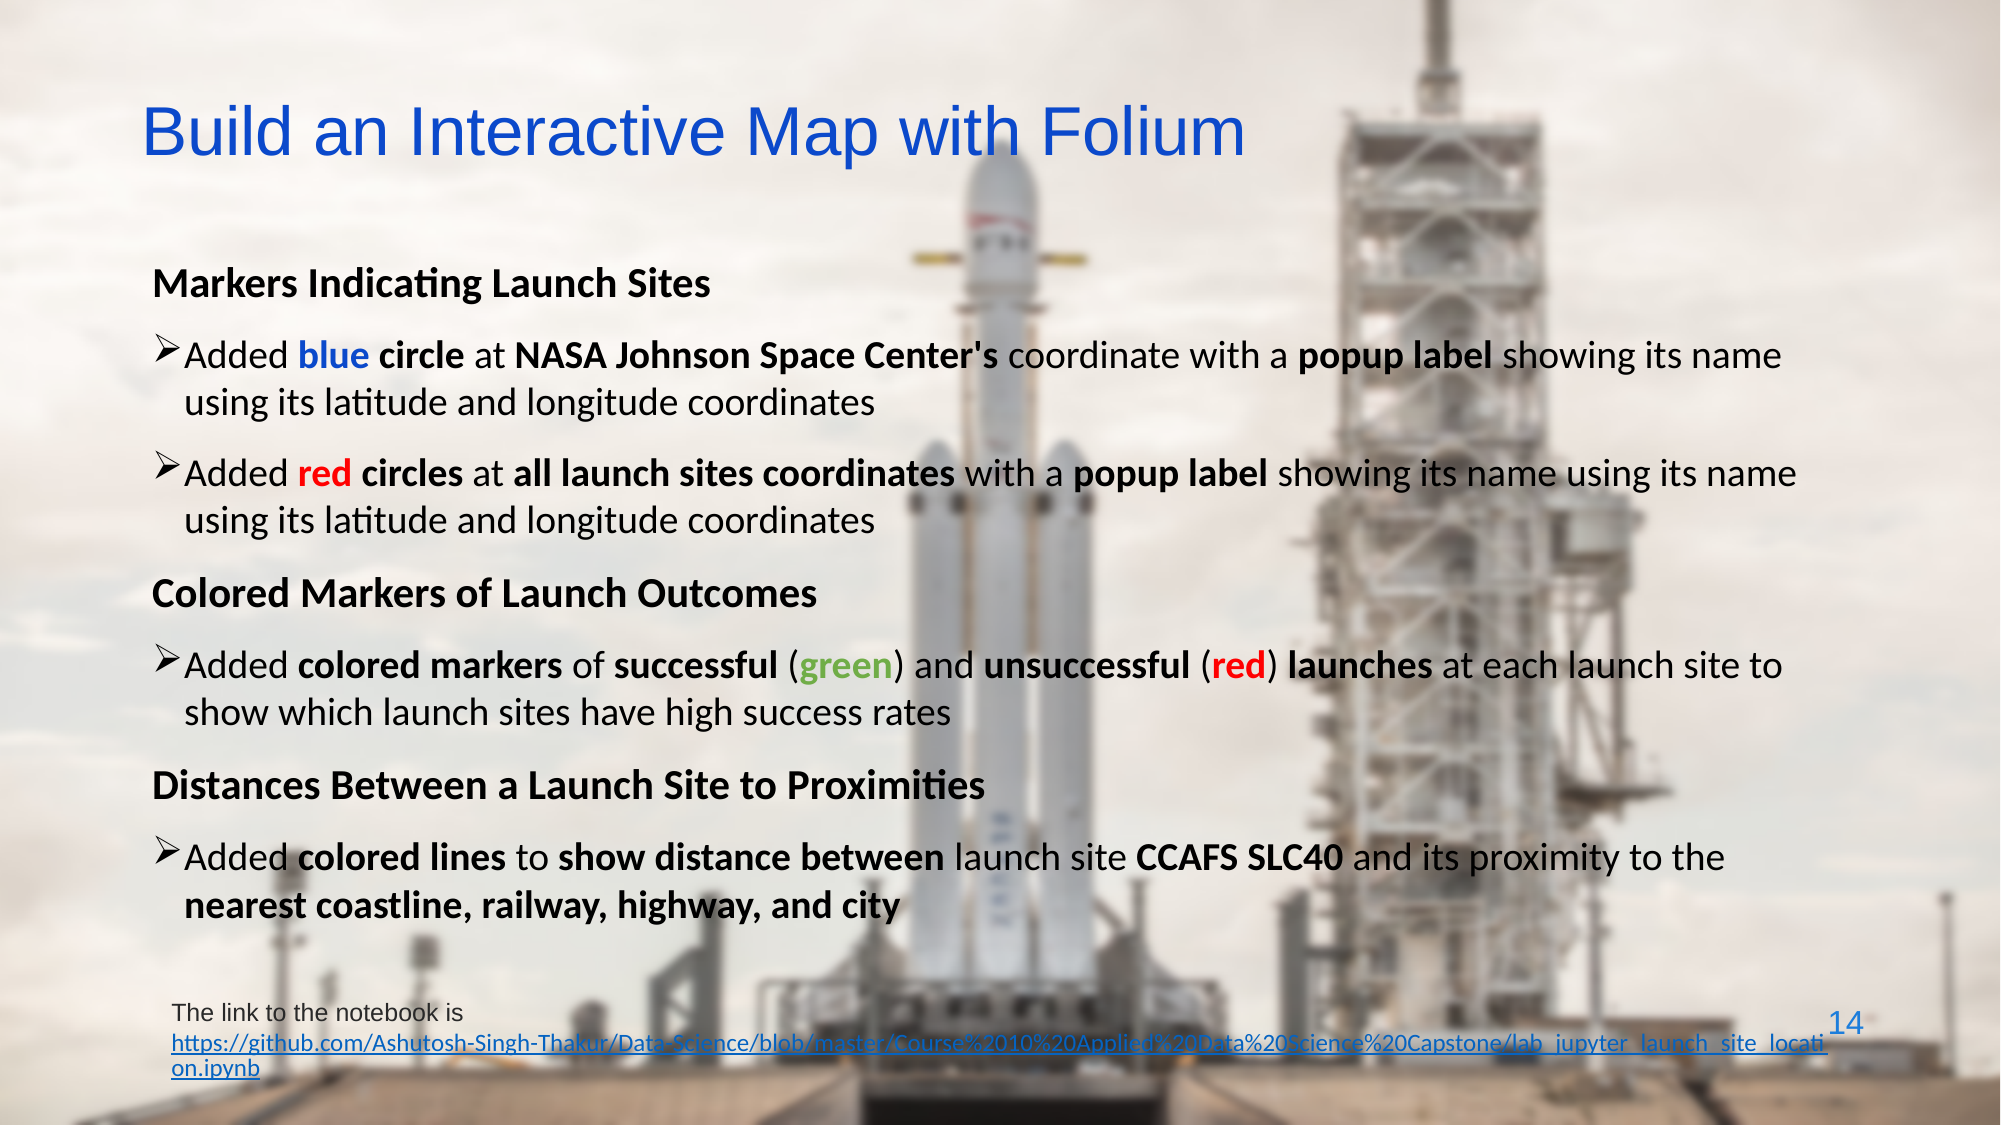

Build an Interactive Map with Folium
Markers Indicating Launch Sites
Added blue circle at NASA Johnson Space Center's coordinate with a popup label showing its name using its latitude and longitude coordinates
Added red circles at all launch sites coordinates with a popup label showing its name using its name using its latitude and longitude coordinates
Colored Markers of Launch Outcomes
Added colored markers of successful (green) and unsuccessful (red) launches at each launch site to show which launch sites have high success rates
Distances Between a Launch Site to Proximities
Added colored lines to show distance between launch site CCAFS SLC40 and its proximity to the nearest coastline, railway, highway, and city
14
The link to the notebook is
https://github.com/Ashutosh-Singh-Thakur/Data-Science/blob/master/Course%2010%20Applied%20Data%20Science%20Capstone/lab_jupyter_launch_site_location.ipynb